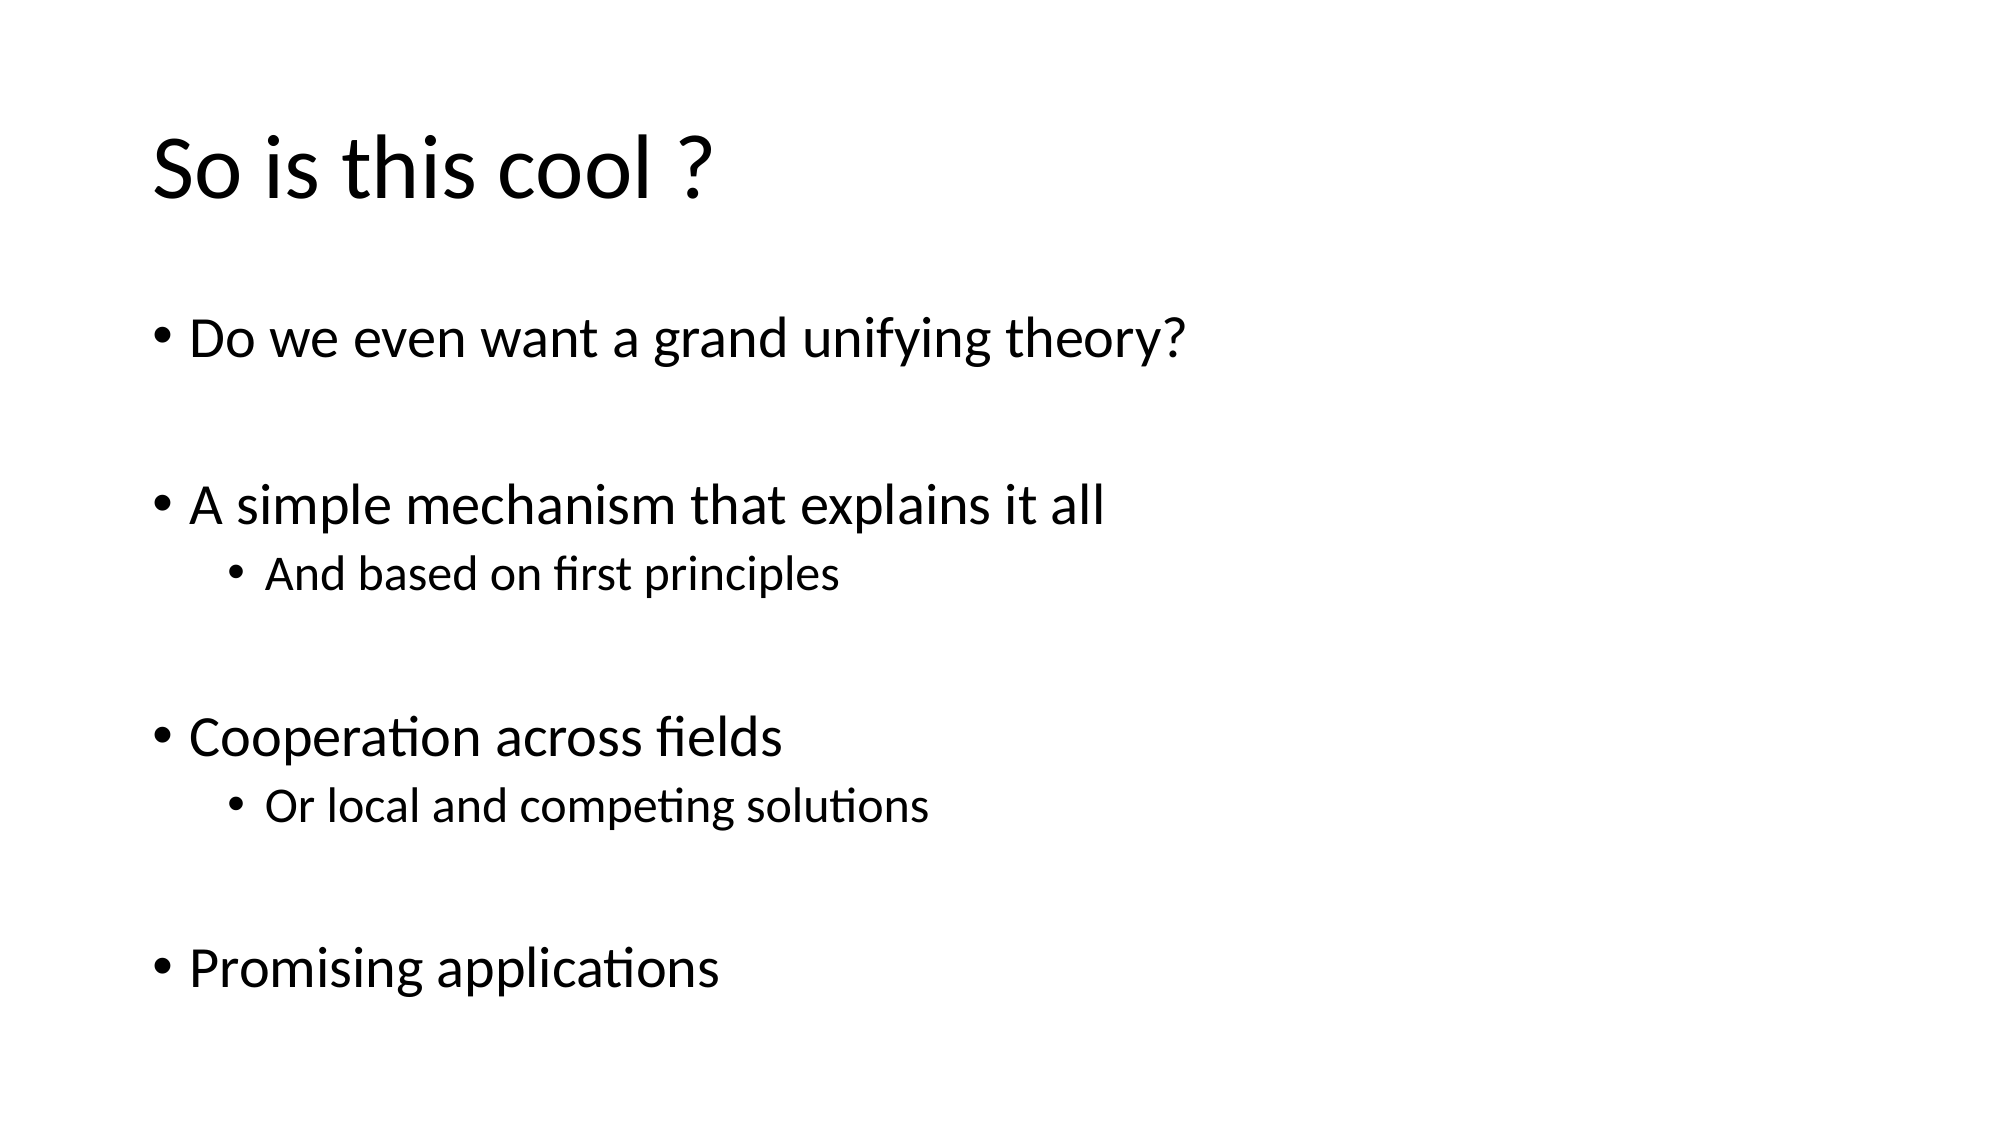

# So is this cool ?
Do we even want a grand unifying theory?

A simple mechanism that explains it all
And based on first principles

Cooperation across fields
Or local and competing solutions

Promising applications